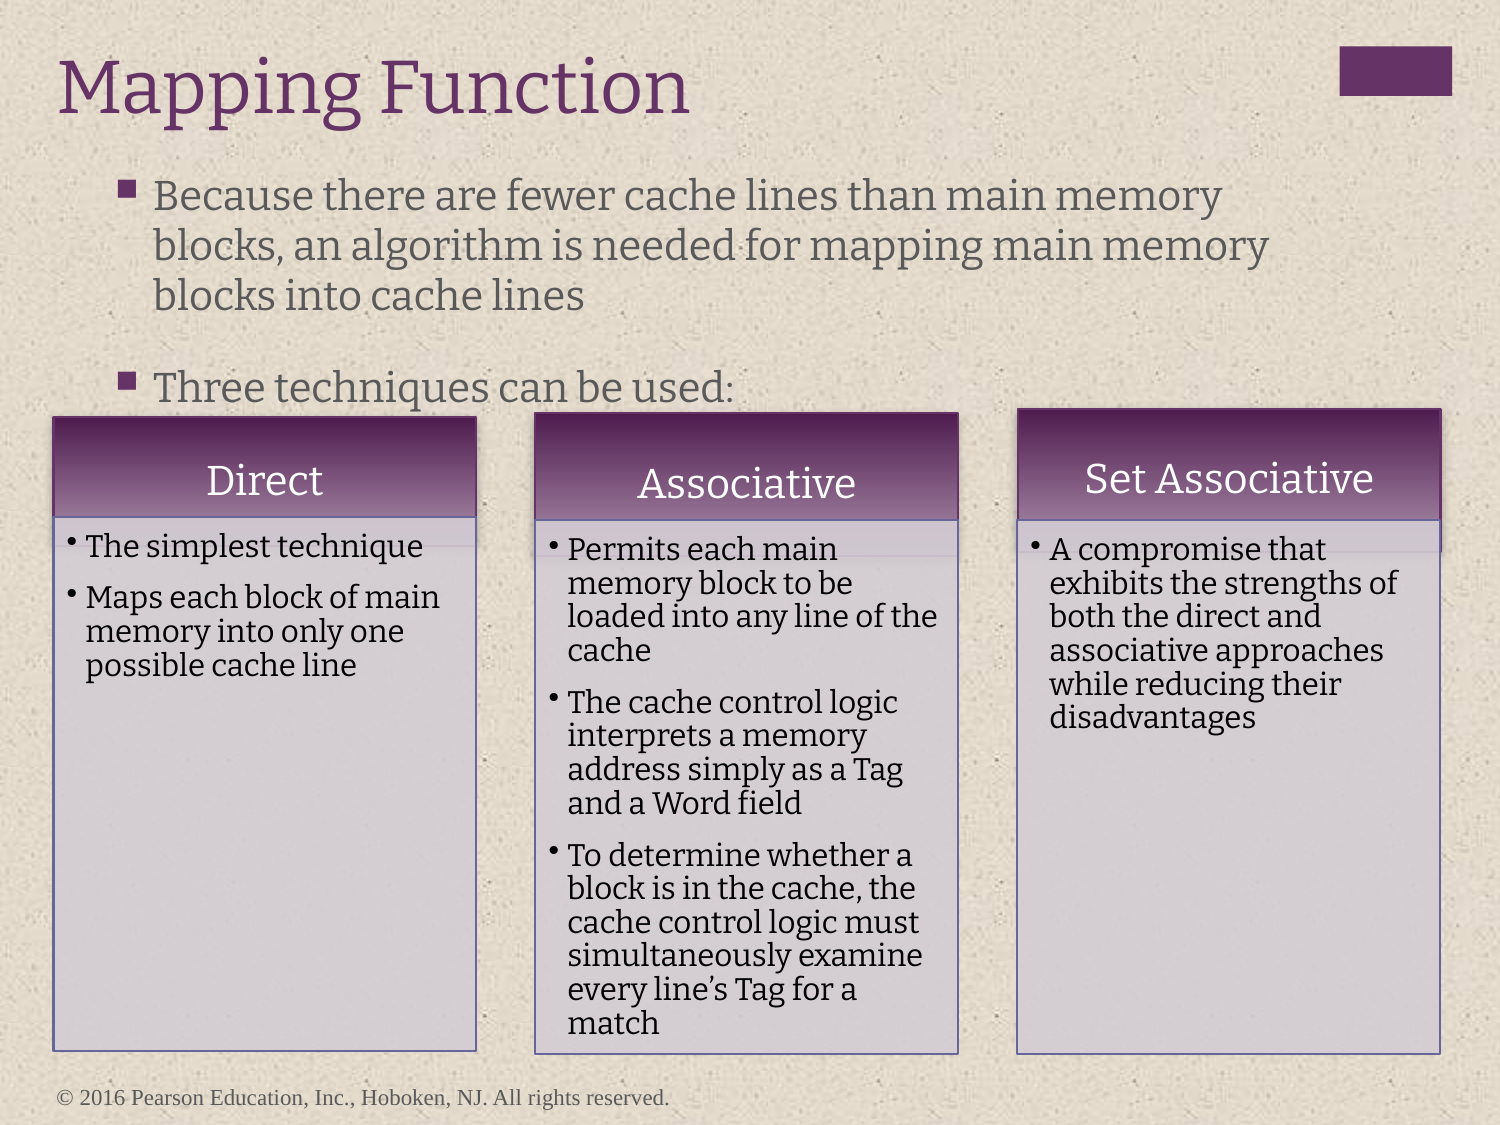

Mapping Function
Because there are fewer cache lines than main memory blocks, an algorithm is needed for mapping main memory blocks into cache lines
Three techniques can be used:
Direct
The simplest technique
Maps each block of main memory into only one possible cache line
Associative
Permits each main memory block to be loaded into any line of the cache
The cache control logic interprets a memory address simply as a Tag and a Word field
To determine whether a block is in the cache, the cache control logic must simultaneously examine every line’s Tag for a match
Set Associative
A compromise that exhibits the strengths of both the direct and associative approaches while reducing their disadvantages
© 2016 Pearson Education, Inc., Hoboken, NJ. All rights reserved.